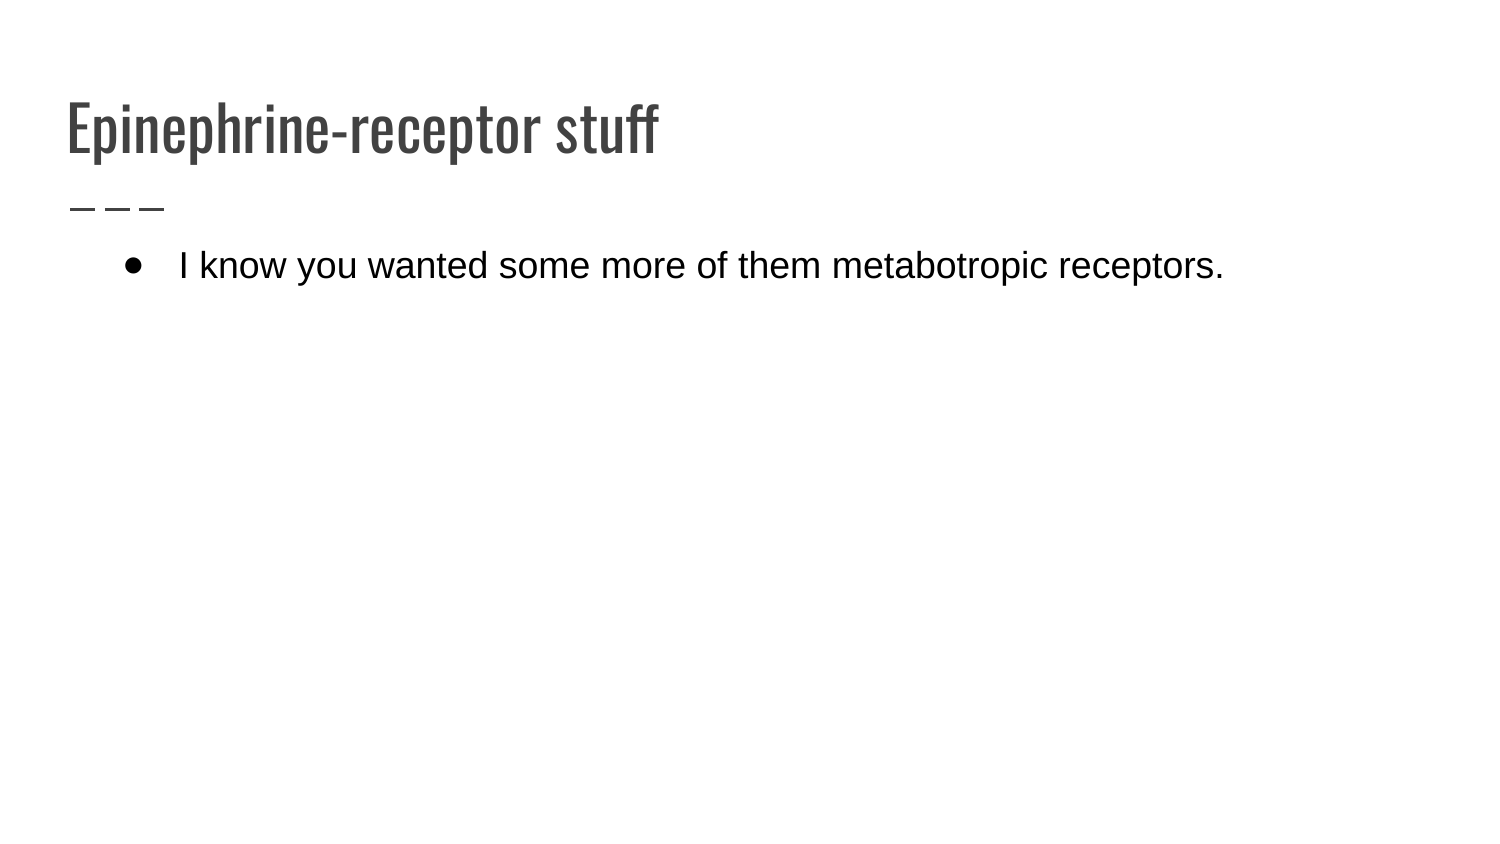

# Epinephrine-receptor stuff
I know you wanted some more of them metabotropic receptors.